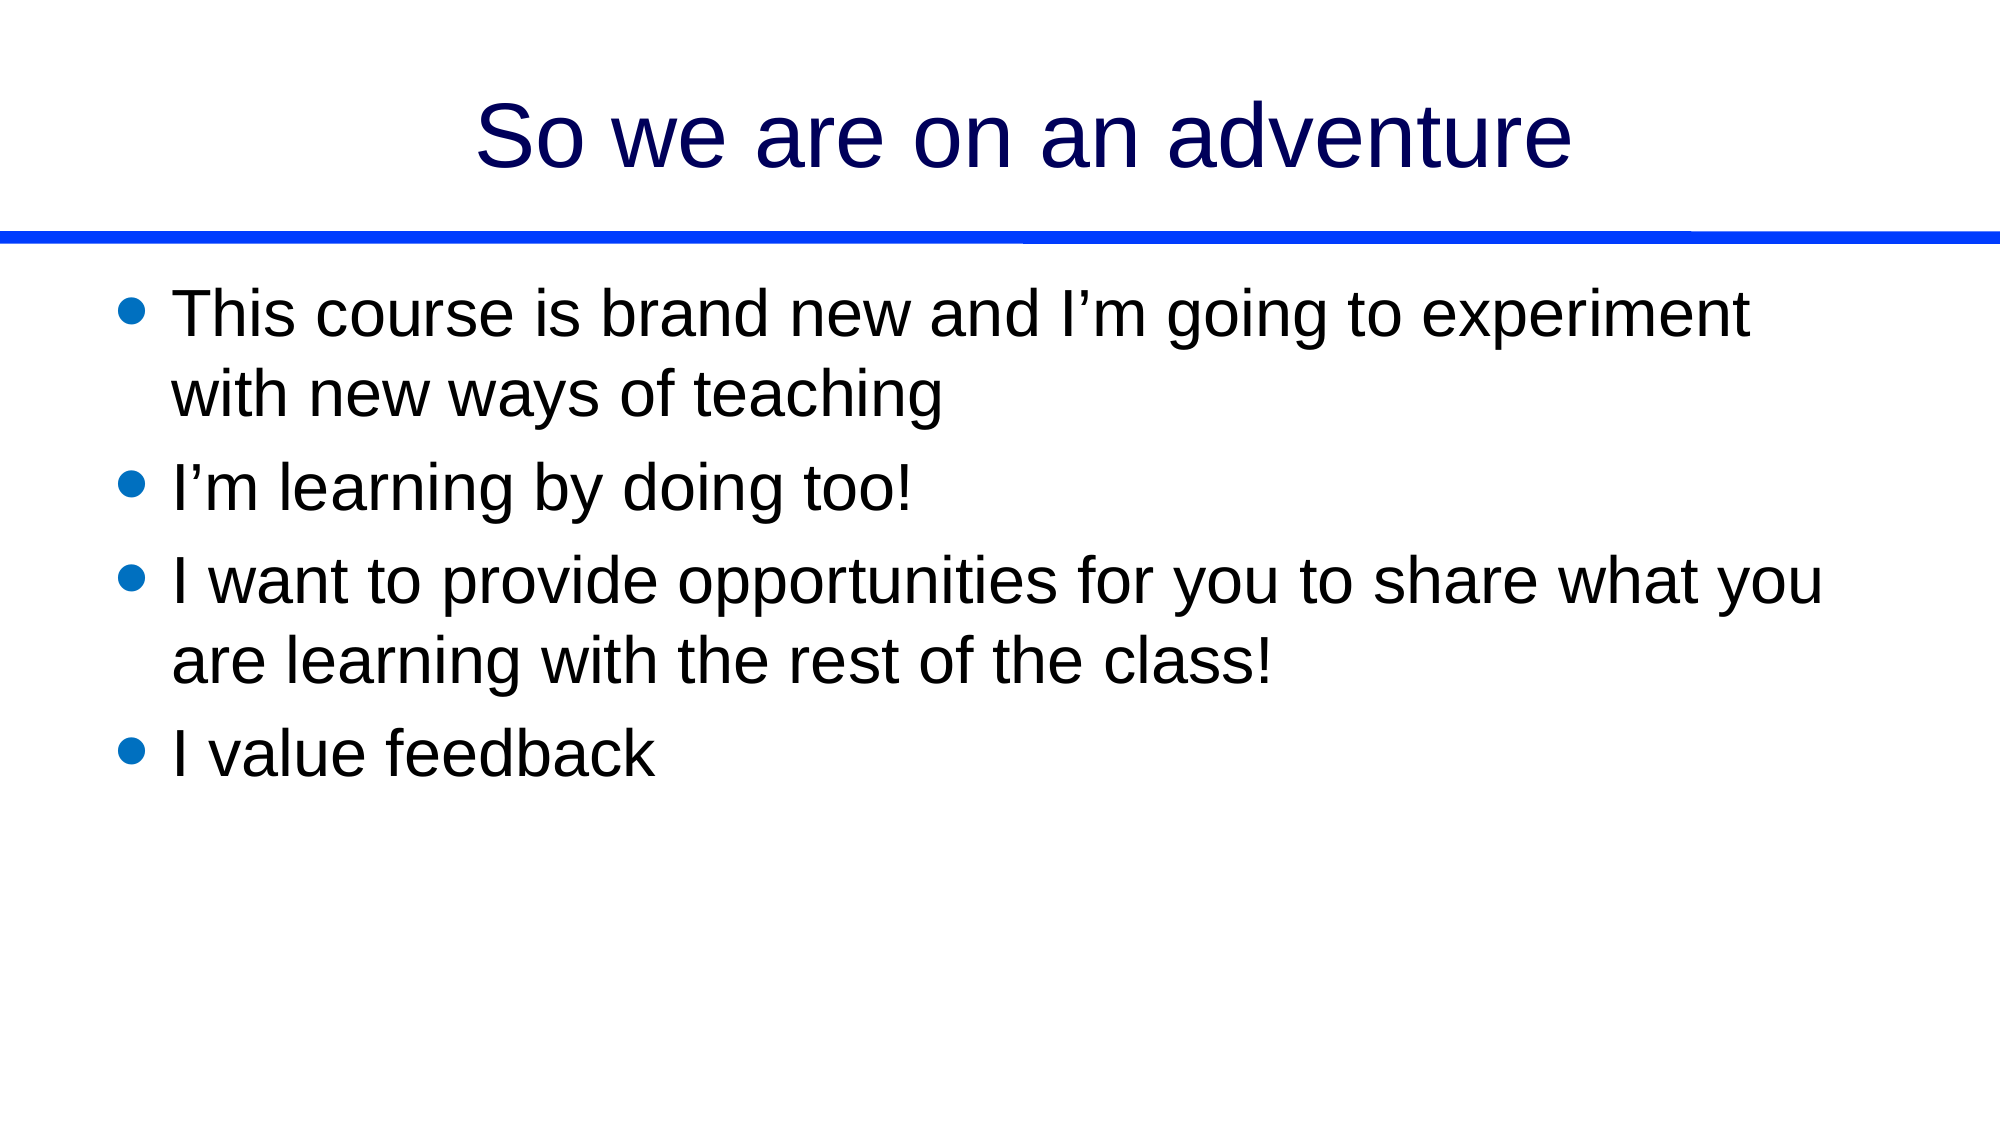

# So we are on an adventure
This course is brand new and I’m going to experiment with new ways of teaching
I’m learning by doing too!
I want to provide opportunities for you to share what you are learning with the rest of the class!
I value feedback